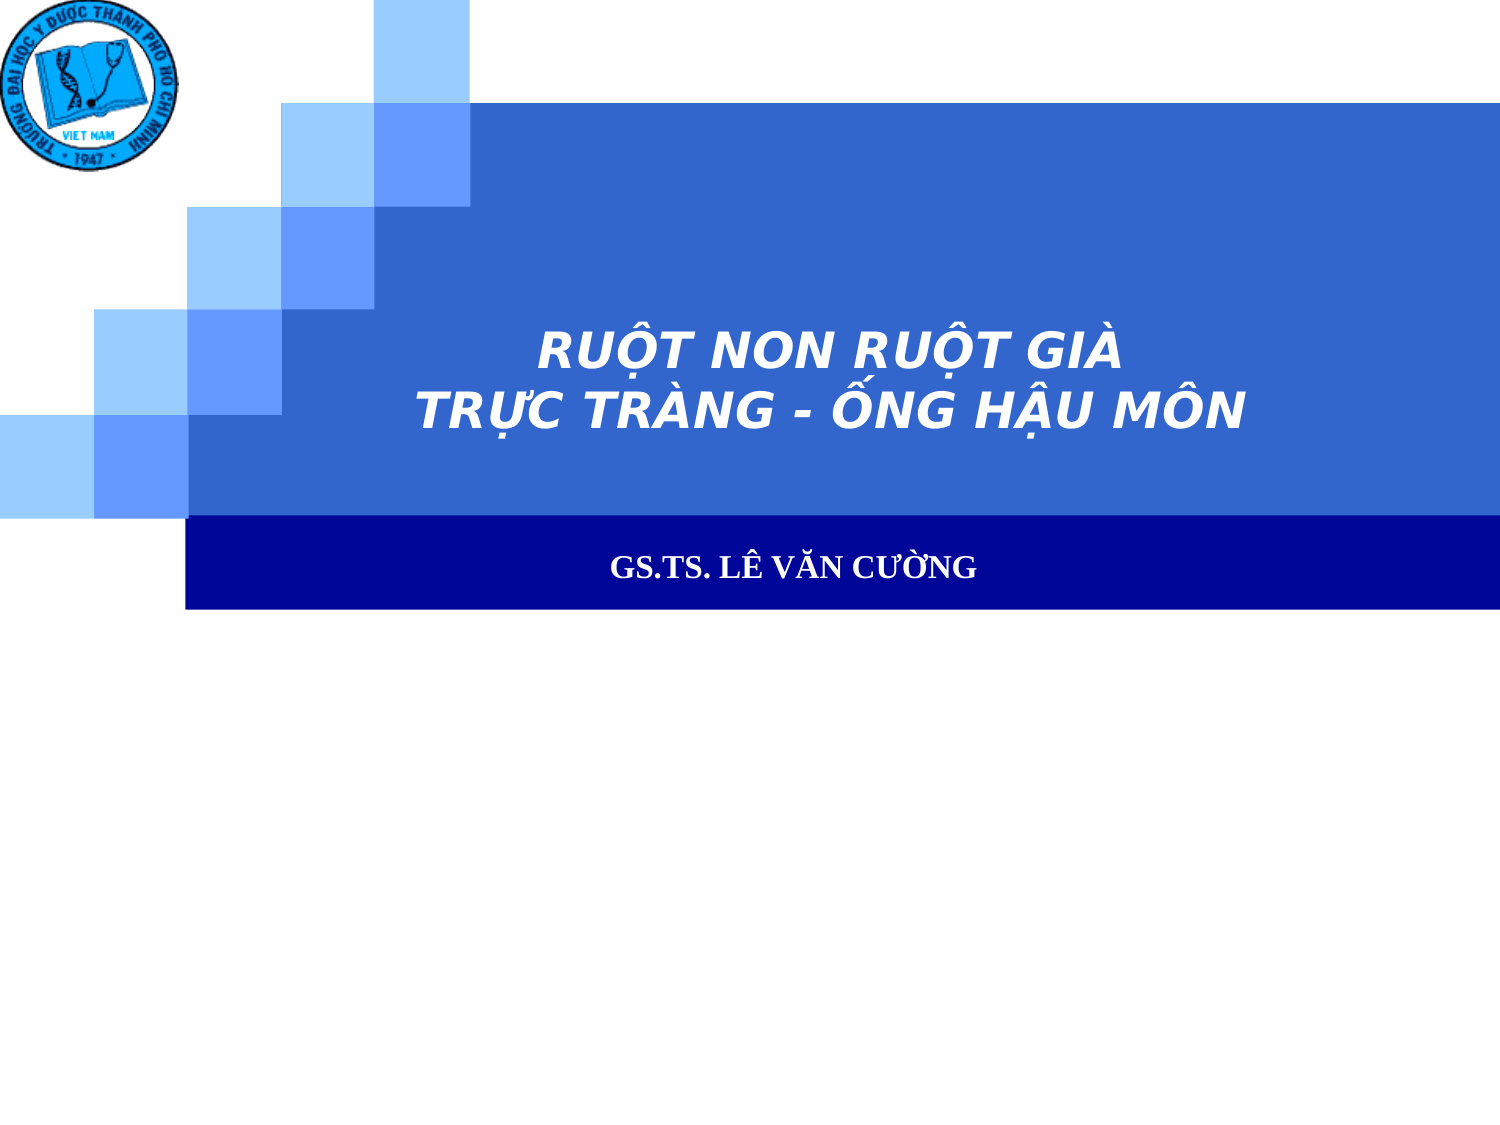

# RUỘT NON RUỘT GIÀ TRỰC TRÀNG - ỐNG HẬU MÔN
GS.TS. LÊ VĂN CƯỜNG